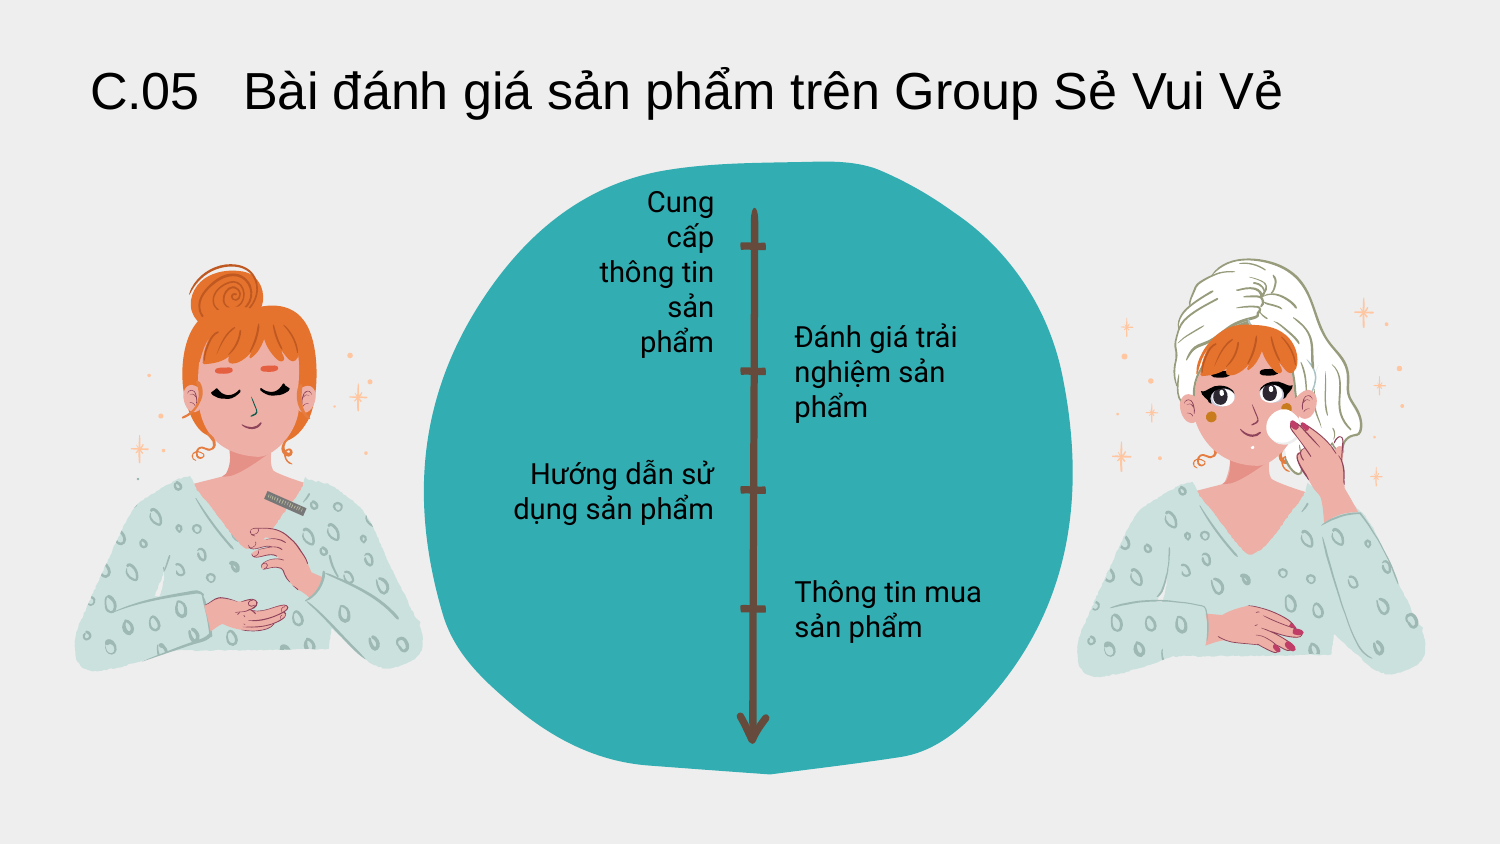

# C.05   Bài đánh giá sản phẩm trên Group Sẻ Vui Vẻ

Cung cấp thông tin sản phẩm

Đánh giá trải nghiệm sản phẩm

Hướng dẫn sử dụng sản phẩm

Thông tin mua sản phẩm